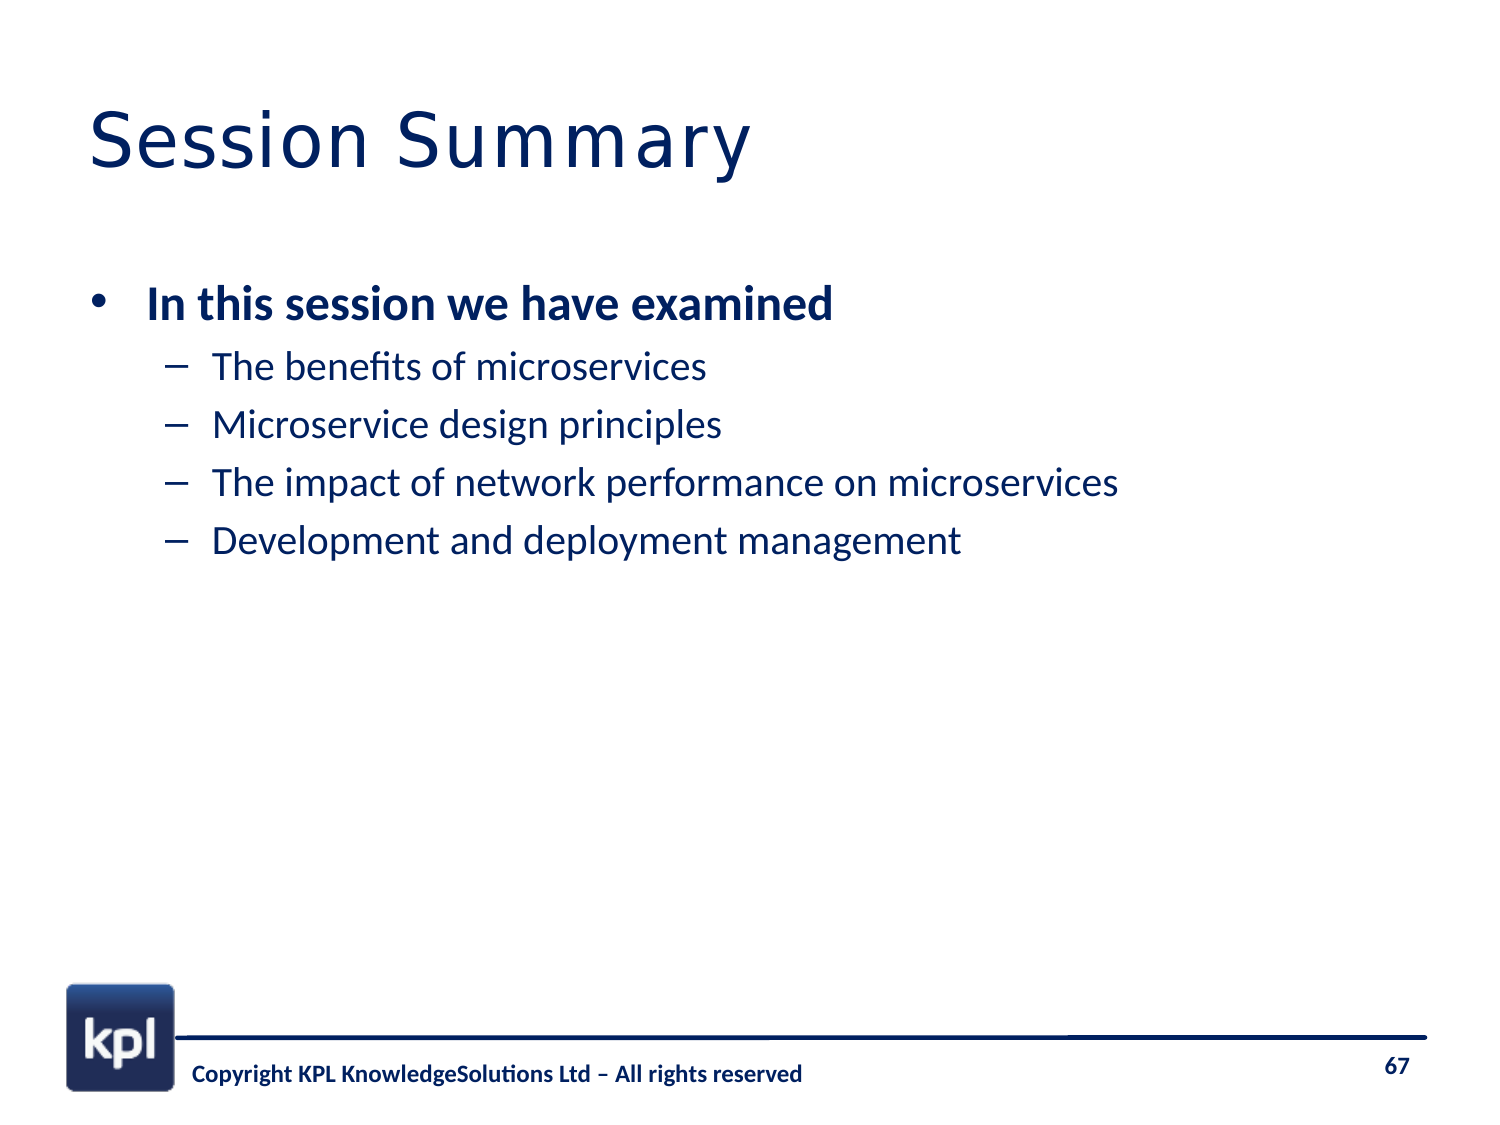

# Session Summary
In this session we have examined
The benefits of microservices
Microservice design principles
The impact of network performance on microservices
Development and deployment management
67
Copyright KPL KnowledgeSolutions Ltd – All rights reserved